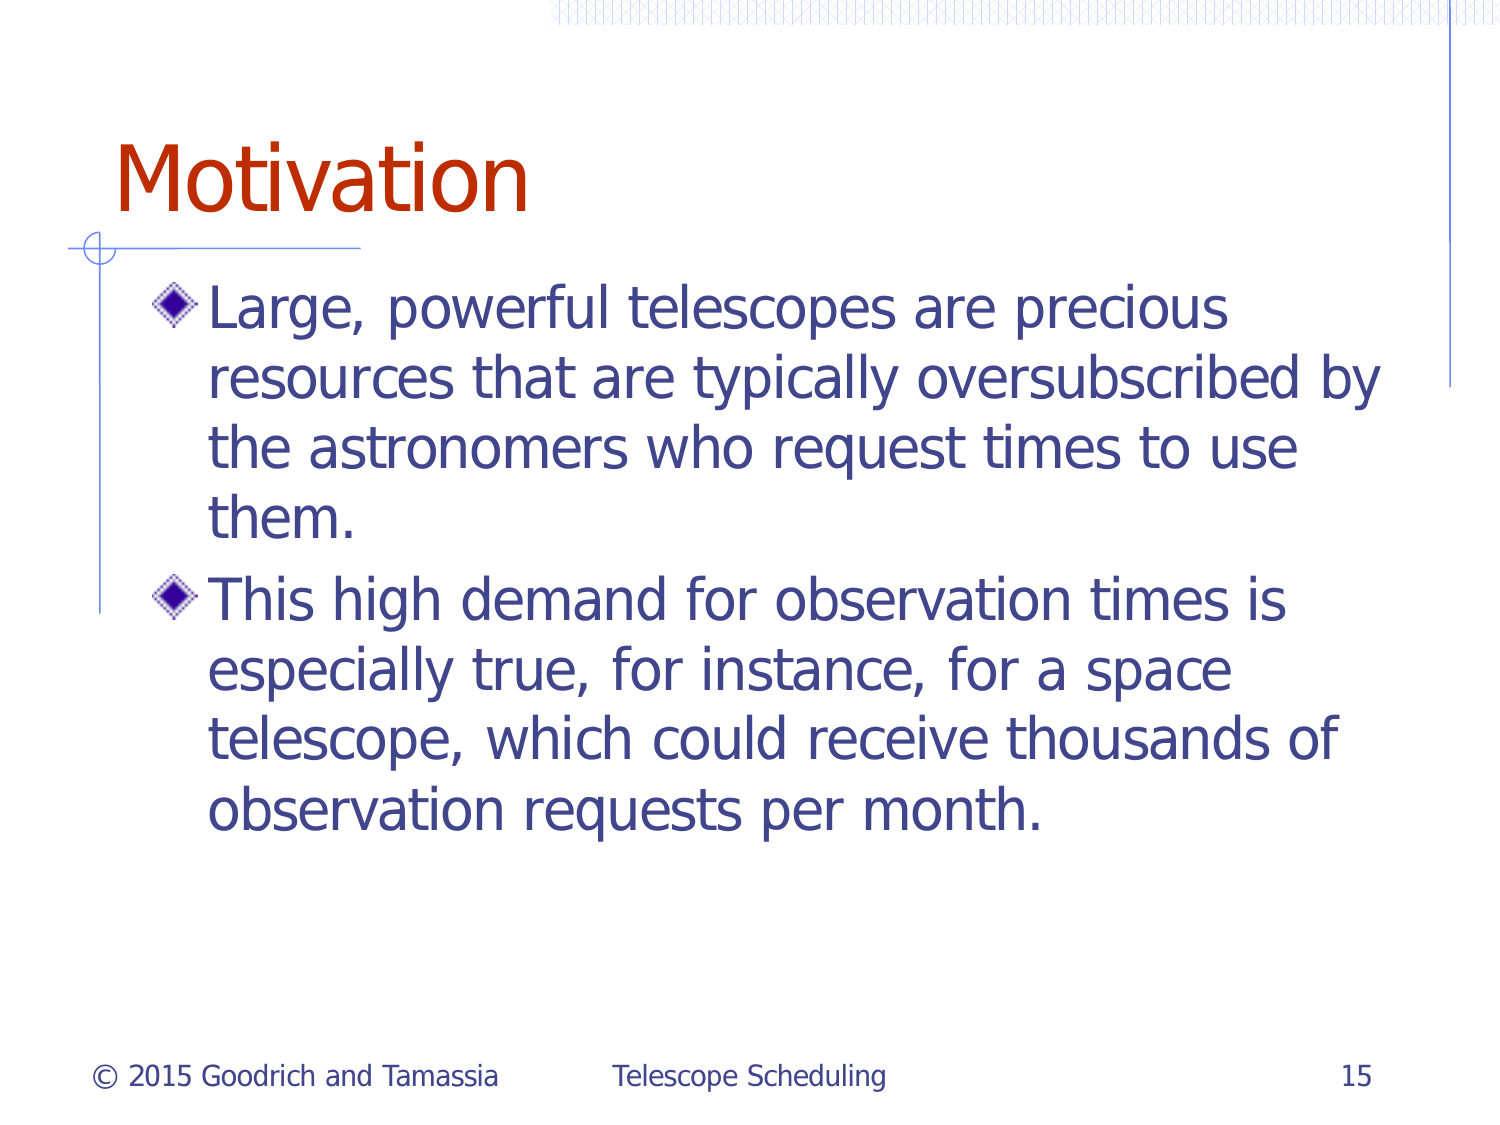

# Motivation
Large, powerful telescopes are precious resources that are typically oversubscribed by the astronomers who request times to use them.
This high demand for observation times is especially true, for instance, for a space telescope, which could receive thousands of observation requests per month.
Telescope Scheduling
15